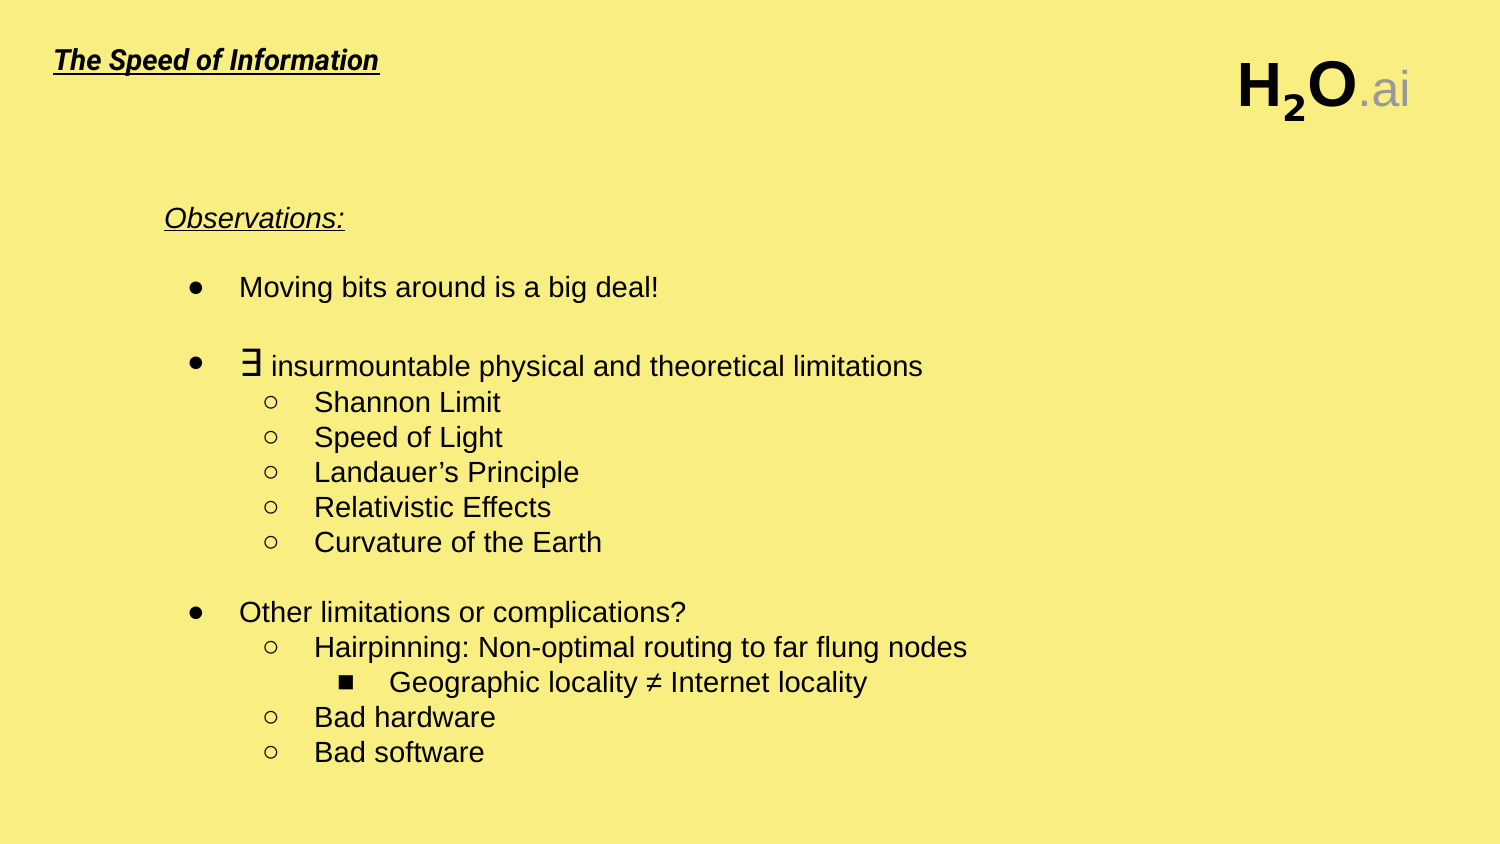

The Speed of Information
H2O.ai

Observations:

Moving bits around is a big deal!

∃ insurmountable physical and theoretical limitations
Shannon Limit
Speed of Light
Landauer’s Principle
Relativistic Effects
Curvature of the Earth

Other limitations or complications?
Hairpinning: Non-optimal routing to far flung nodes
Geographic locality ≠ Internet locality
Bad hardware
Bad software